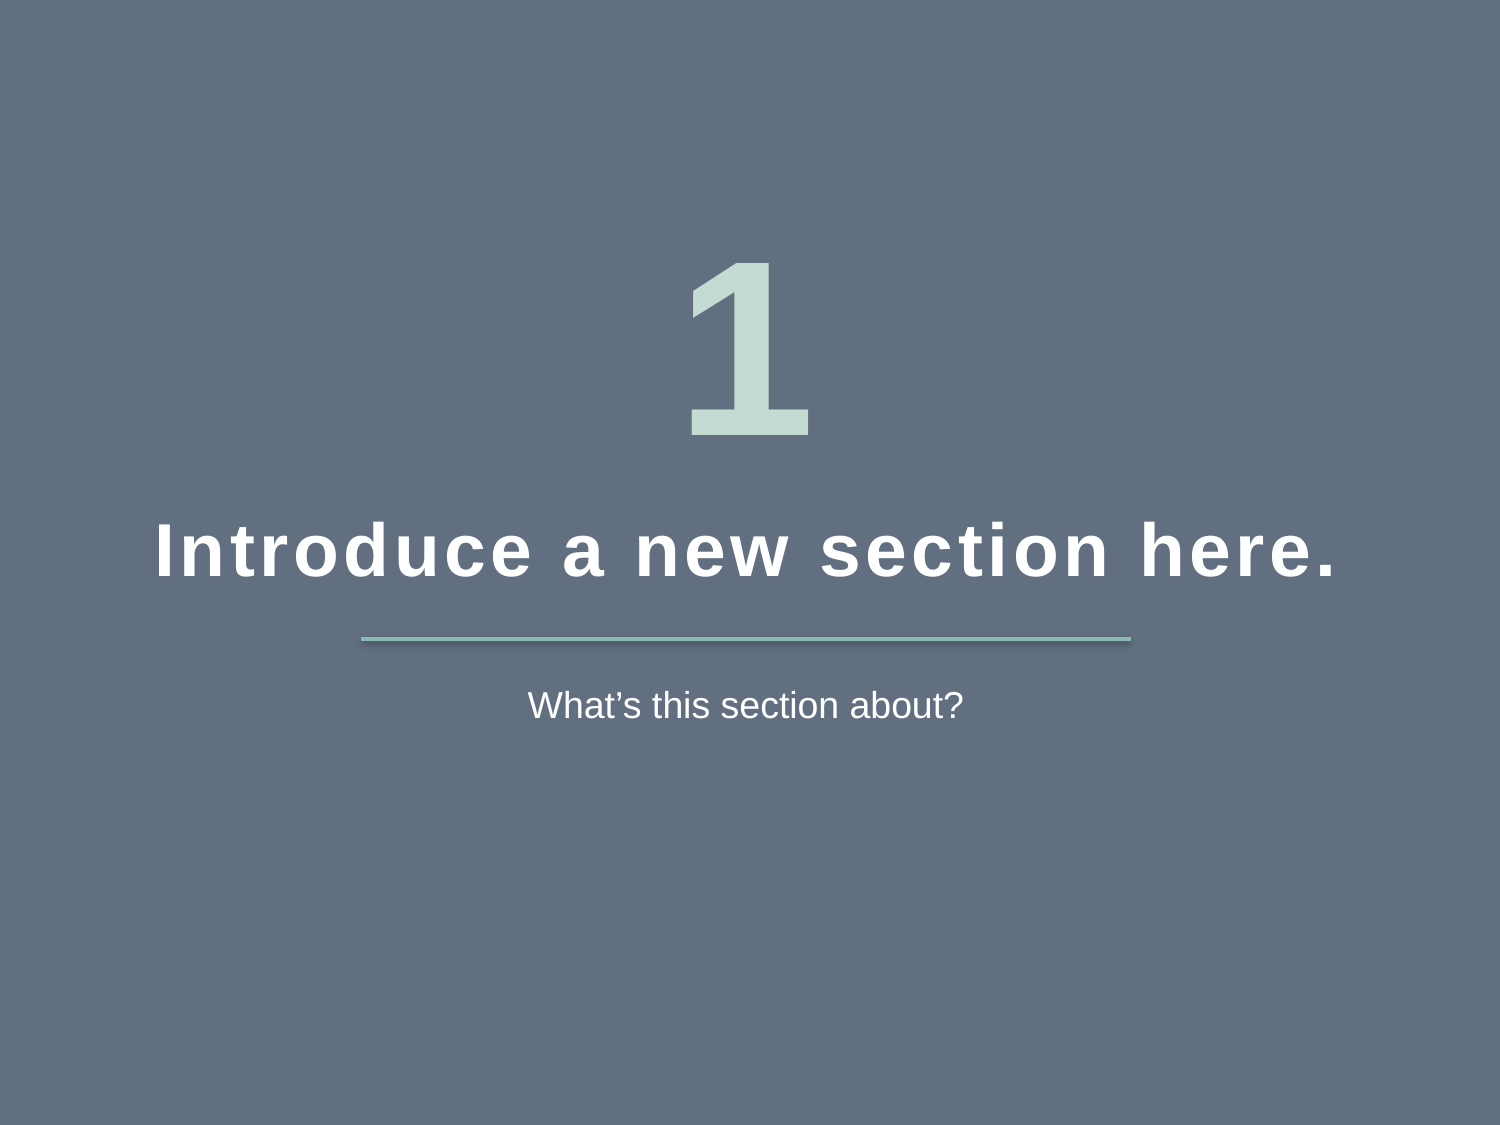

1
# Introduce a new section here.
What’s this section about?